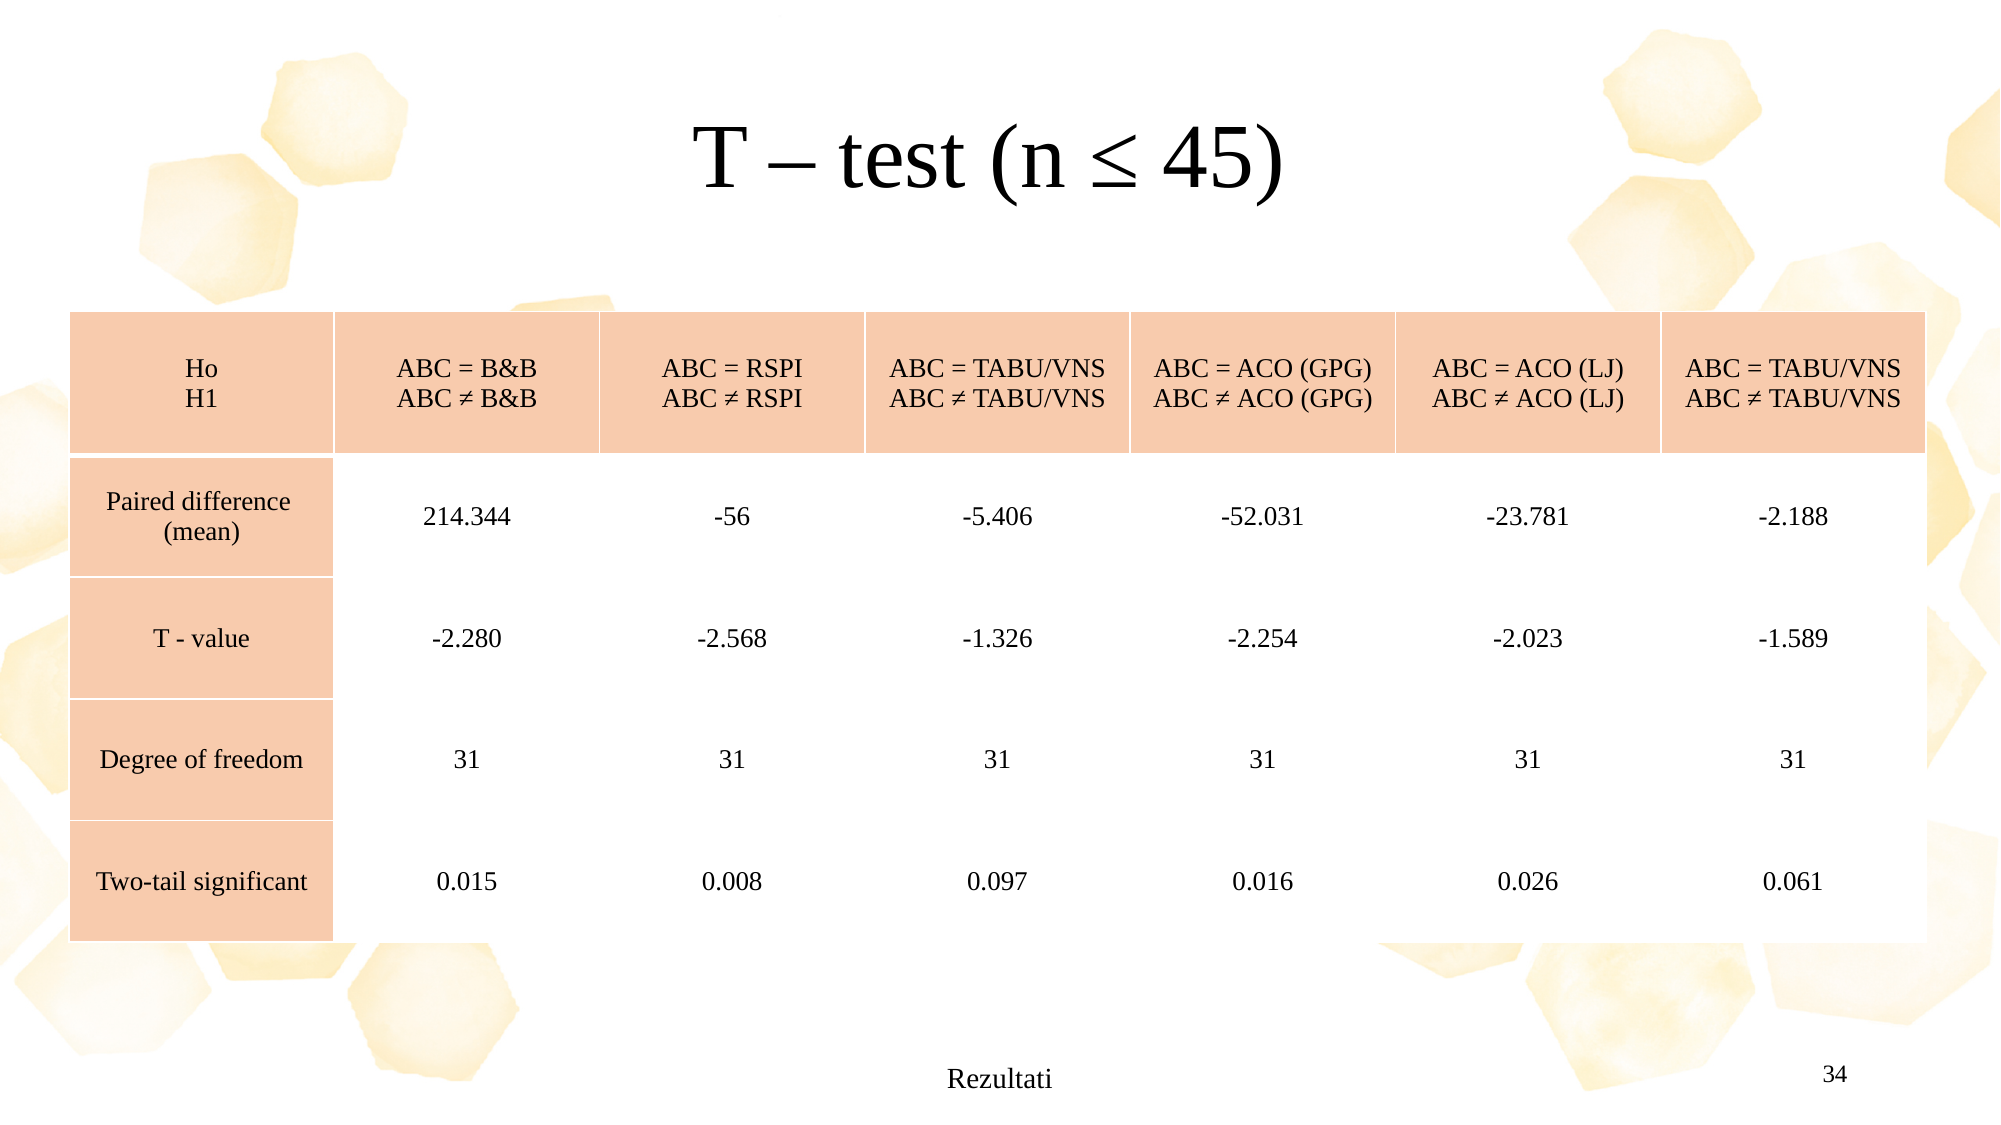

# T – test (n ≤ 45)
| Ho H1 | ABC = B&B ABC ≠ B&B | ABC = RSPI ABC ≠ RSPI | ABC = TABU/VNS ABC ≠ TABU/VNS | ABC = ACO (GPG) ABC ≠ ACO (GPG) | ABC = ACO (LJ) ABC ≠ ACO (LJ) | ABC = TABU/VNS ABC ≠ TABU/VNS |
| --- | --- | --- | --- | --- | --- | --- |
| Paired difference  (mean) | 214.344 | -56 | -5.406 | -52.031 | -23.781 | -2.188 |
| T - value | -2.280 | -2.568 | -1.326 | -2.254 | -2.023 | -1.589 |
| Degree of freedom | 31 | 31 | 31 | 31 | 31 | 31 |
| Two-tail significant | 0.015 | 0.008 | 0.097 | 0.016 | 0.026 | 0.061 |
34
Rezultati